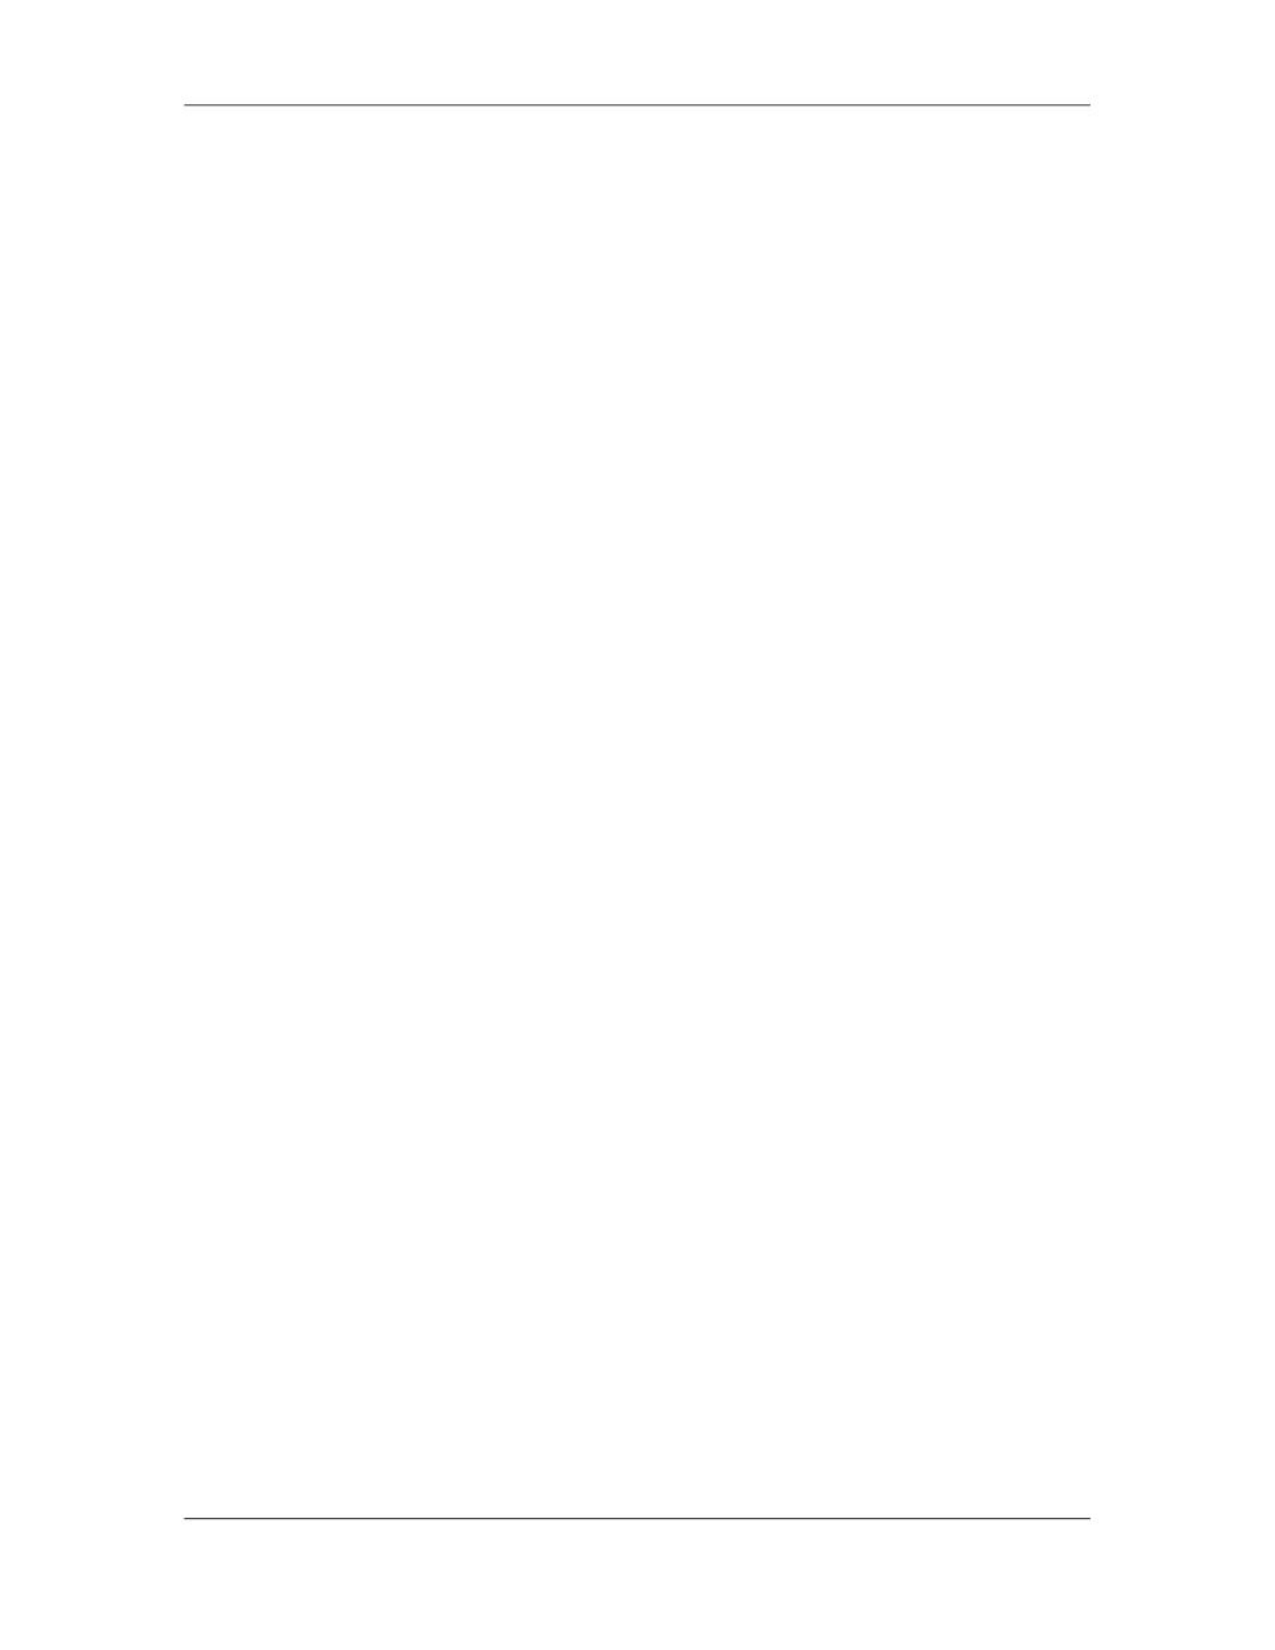

Software Project Management (CS615)

																																																																																																																								tend to have management systems in place to facilitate project management.

																																																																																																																								For example, their financial systems are often specifically designed for
																																																																																																																								accounting, tracking, and reporting on multiple simultaneous projects.

																																																																																																									Non project-based organizations often lack management systems designed to

																																																																																																									support project needs efficiently and effectively.

																																																																																																									The absence of project-oriented systems usually makes project management more
																																																																																																									difficult.

																																																																																																									In some cases, non project-based organizations will have departments or other

																																																																																																									subunits that operate as project-based organizations with systems to match.

																																																																																																									The project management team should be acutely aware of how the organization’s
																																																																																																									systems affect the project.

																																																																																																									For example, if the organization rewards its functional managers for charging

																																																																																																									staff time to projects, then the project management team may need to implement
																																																																																																									controls to ensure that assigned staff members are being used effectively on the

																																																																																																									project.

																																																																											5.5																	Organizational Cultures and Styles

																																																																																																									Most organizations have developed unique and describable cultures. These
																																																																																																									cultures are reflected in their:

																																																																																																									–										Shared values,
																																																																																																									–										Norms,

																																																																																																									–										Beliefs
																																																																																																									–										Expectations

																																																																																																									–										Policies and
																																																																																																									–										Procedures

																																																																																																									–										View of authority relationships and numerous other factors

																																																																																																									Organizational cultures often have a direct influence on the project.

																																																																																																									–										A team proposing an unusual or high-risk approach is more likely to secure
																																																																																																																								approval in an aggressive or entrepreneurial organization.

																																																																																																									–										A project manager with a highly participative style is apt to encounter

																																																																																																																								problems in a rigidly hierarchical organization, while a project manager with
																																																																																																																								an authoritarian style will be equally challenged in a participative

																																																																																																																								organization.

																																																																																																									The structure of the performing organization often constrains the availability of or

																																																																																																									terms under which resources become available to the project.

																																																																																						                                                                                                                                 196

																																																																																																																																																																																						© Copyright Virtual University of Pakistan